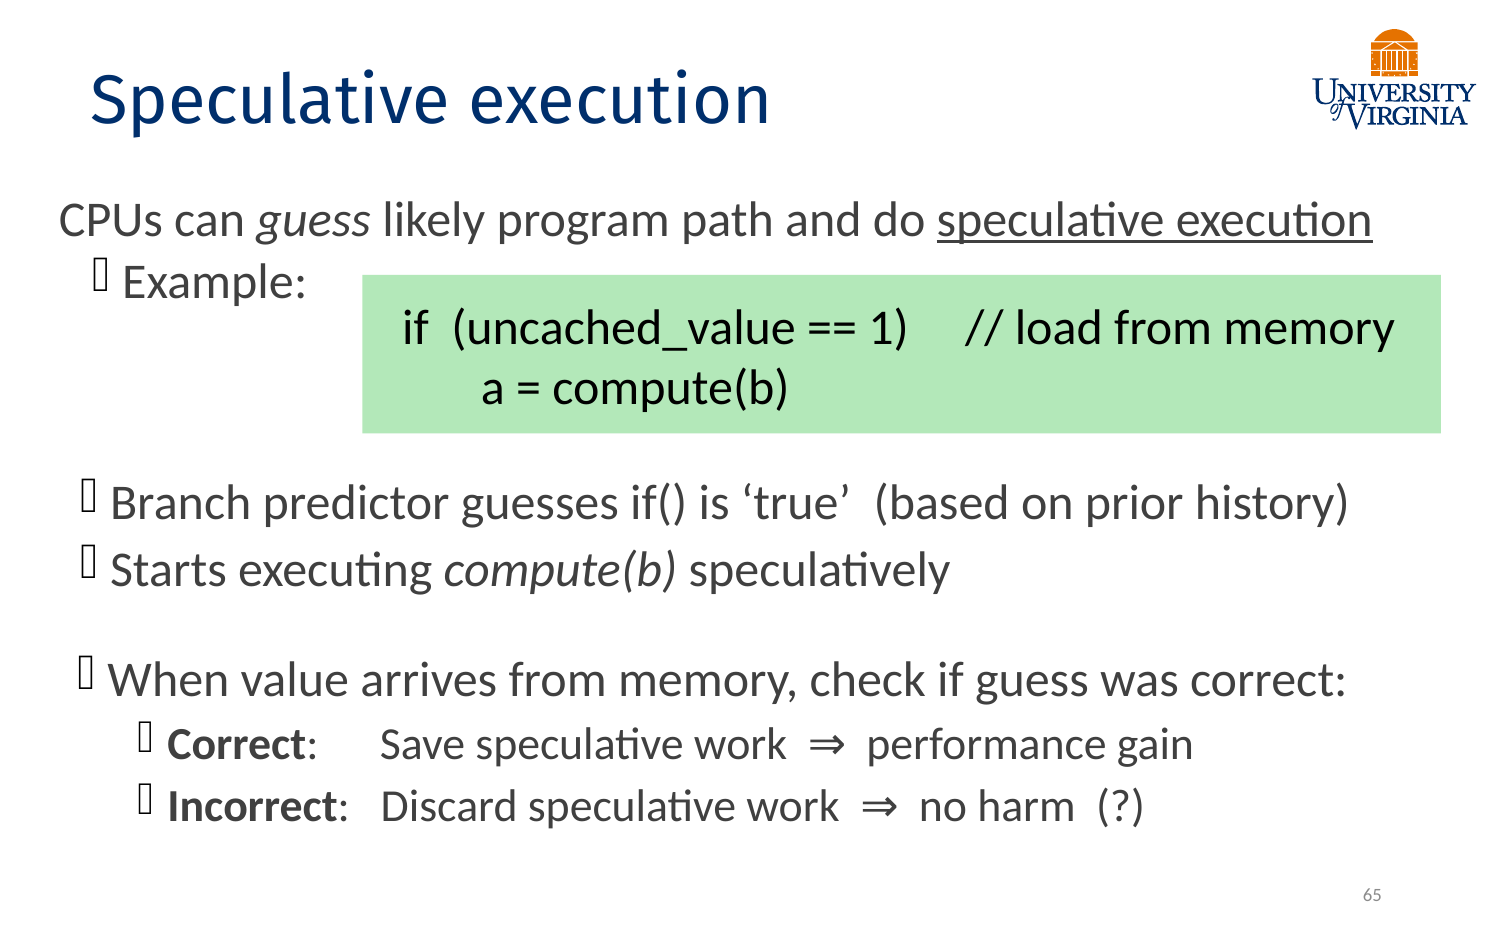

# Speculative execution
CPUs can guess likely program path and do speculative execution
Example:
if  (uncached_value == 1)     // load from memory
       a = compute(b)
Branch predictor guesses if() is ‘true’  (based on prior history)
Starts executing compute(b) speculatively
When value arrives from memory, check if guess was correct:
Correct:      Save speculative work  ⇒  performance gain
Incorrect:   Discard speculative work  ⇒  no harm  (?)
65